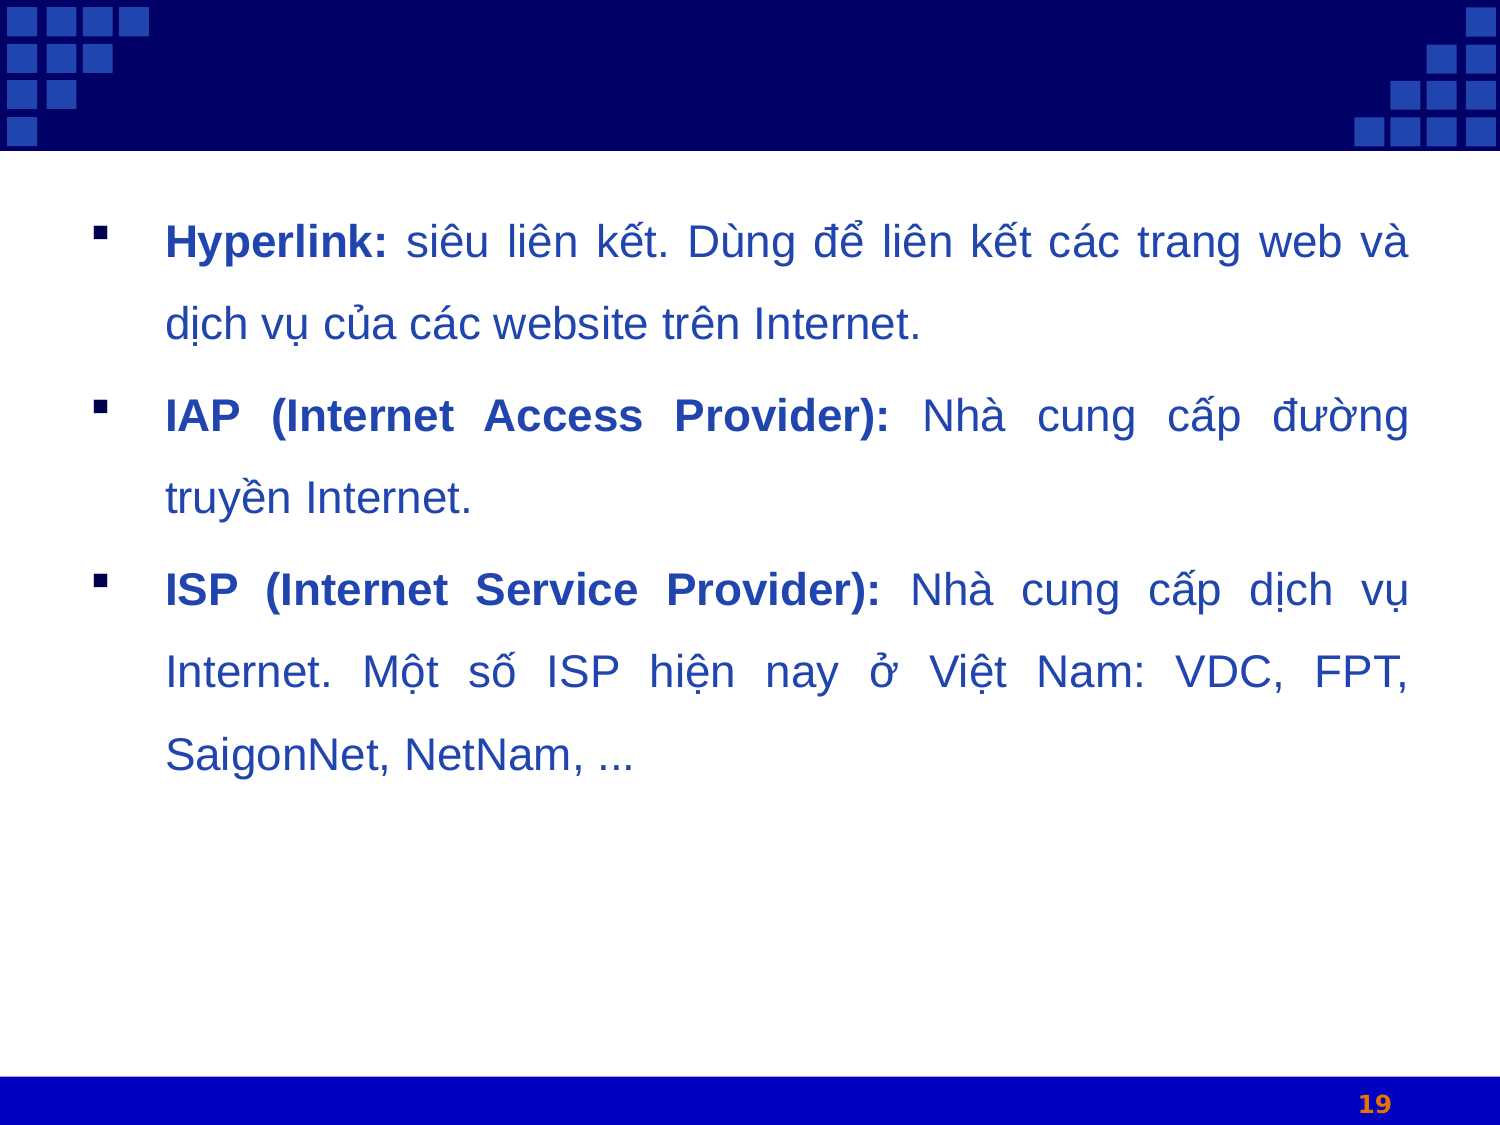

#
Hyperlink: siêu liên kết. Dùng để liên kết các trang web và dịch vụ của các website trên Internet.
IAP (Internet Access Provider): Nhà cung cấp đường truyền Internet.
ISP (Internet Service Provider): Nhà cung cấp dịch vụ Internet. Một số ISP hiện nay ở Việt Nam: VDC, FPT, SaigonNet, NetNam, ...

19